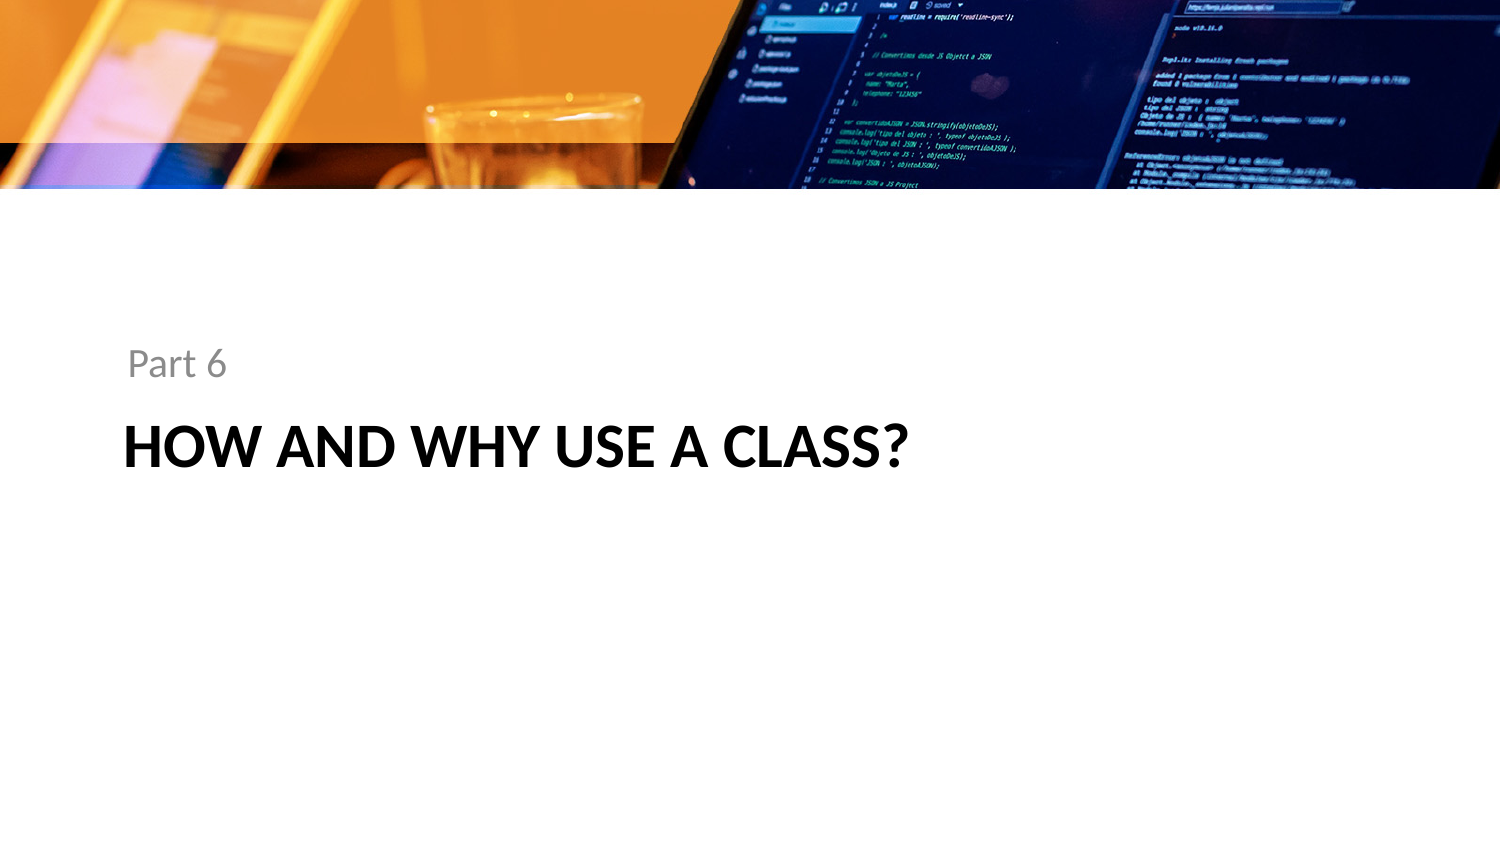

Part 6
# How and Why use a Class?